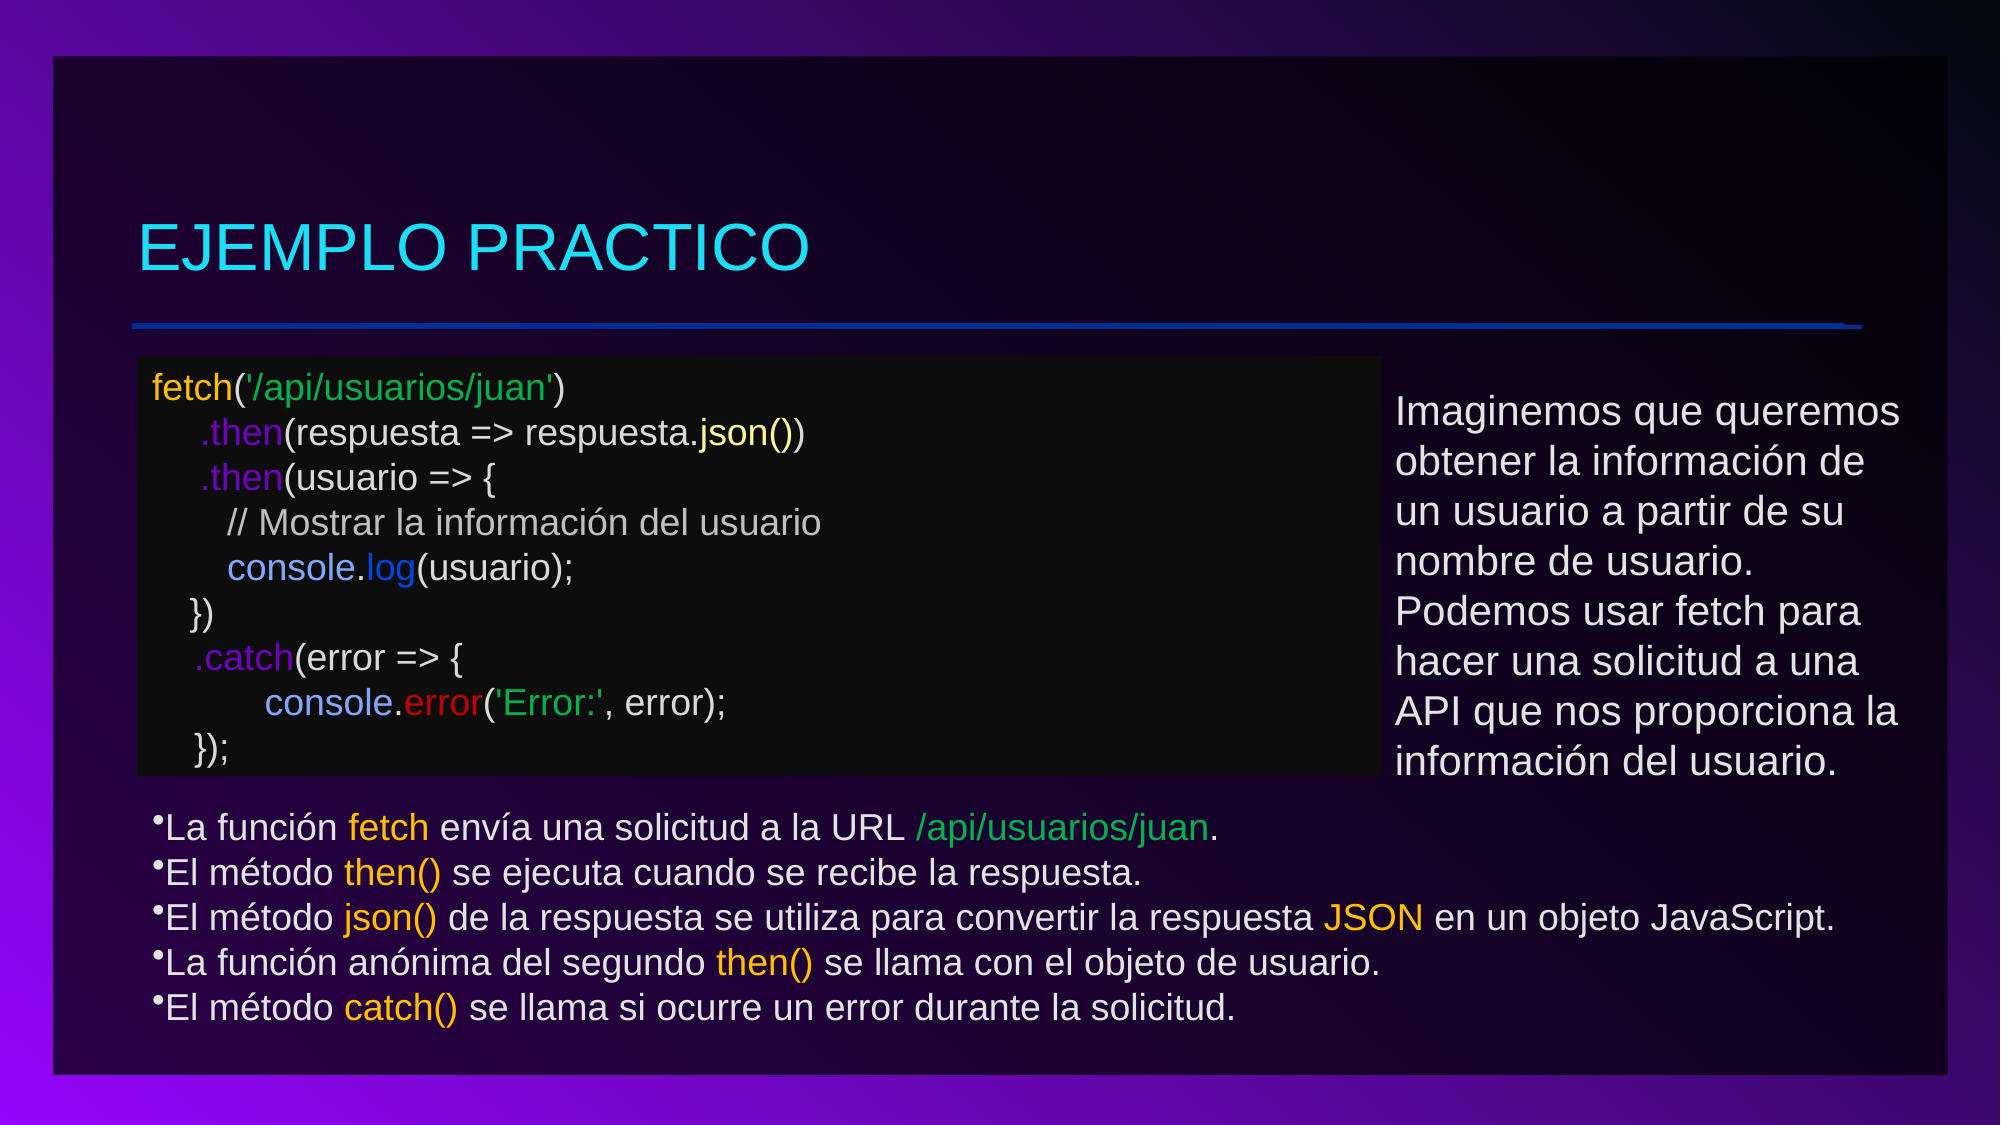

# Ejemplo practico
fetch('/api/usuarios/juan')
  .then(respuesta => respuesta.json())
  .then(usuario => {
  // Mostrar la información del usuario
  console.log(usuario);
 })
    .catch(error => {
   console.error('Error:', error);
    });
Imaginemos que queremos obtener la información de un usuario a partir de su nombre de usuario. Podemos usar fetch para hacer una solicitud a una API que nos proporciona la información del usuario.
La función fetch envía una solicitud a la URL /api/usuarios/juan.
El método then() se ejecuta cuando se recibe la respuesta.
El método json() de la respuesta se utiliza para convertir la respuesta JSON en un objeto JavaScript.
La función anónima del segundo then() se llama con el objeto de usuario.
El método catch() se llama si ocurre un error durante la solicitud.